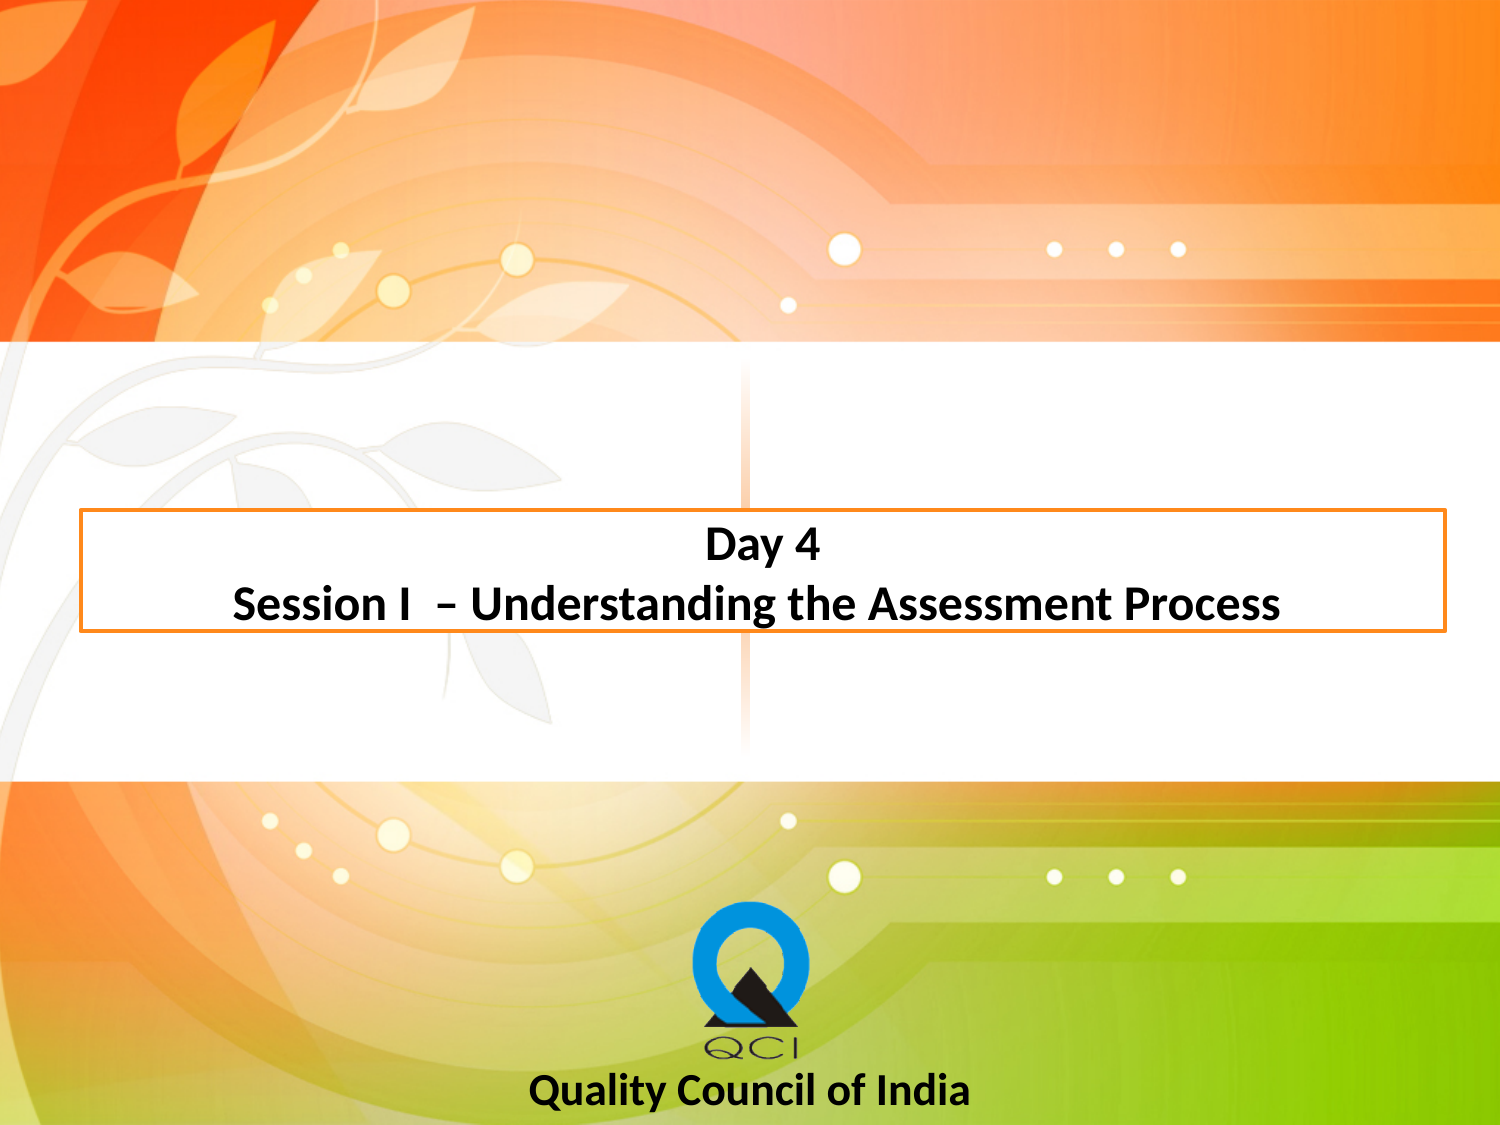

# Day 4 Session I  – Understanding the Assessment Process